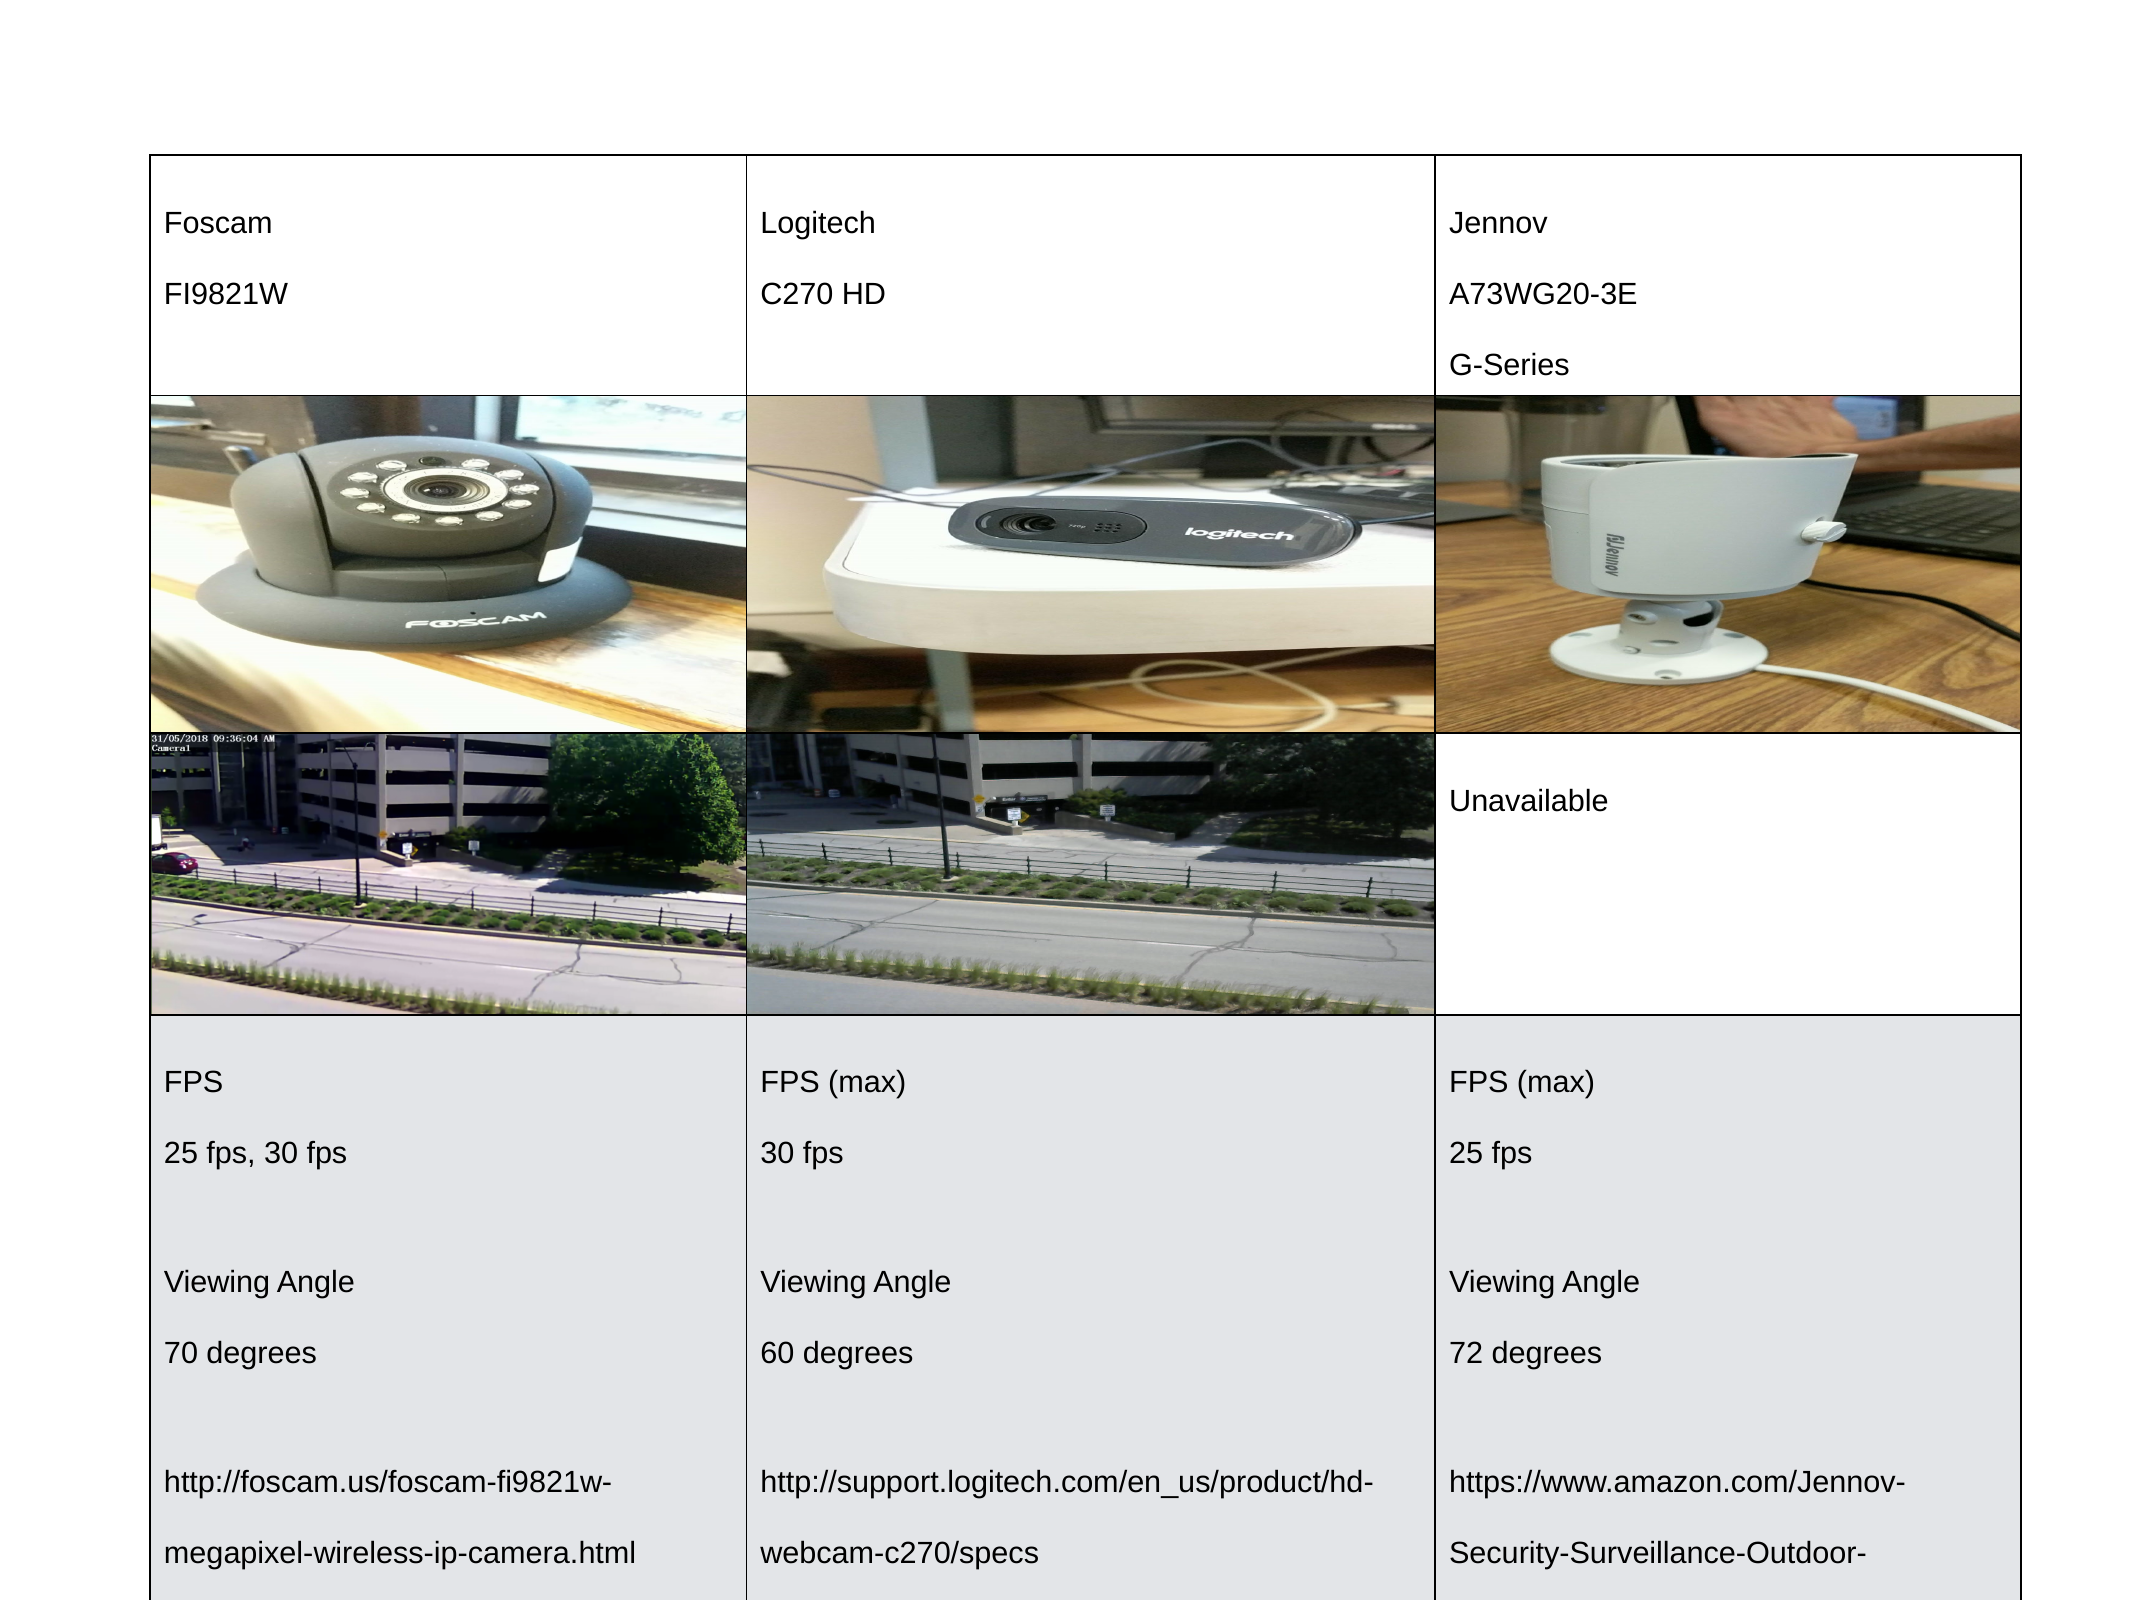

| Foscam FI9821W | Logitech C270 HD | Jennov A73WG20-3E G-Series |
| --- | --- | --- |
|  |  |  |
|  |  | Unavailable |
| FPS 25 fps, 30 fps Viewing Angle 70 degrees http://foscam.us/foscam-fi9821w-megapixel-wireless-ip-camera.html | FPS (max) 30 fps Viewing Angle 60 degrees http://support.logitech.com/en\_us/product/hd-webcam-c270/specs | FPS (max) 25 fps Viewing Angle 72 degrees https://www.amazon.com/Jennov-Security-Surveillance-Outdoor-Detection/dp/B074MQP24Q |
| Pros Streaming on multiple devices | Pros Easy connection | Pros Unavailable |
| Cons | Cons Stream on single device | Cons Lack of documentation |

5